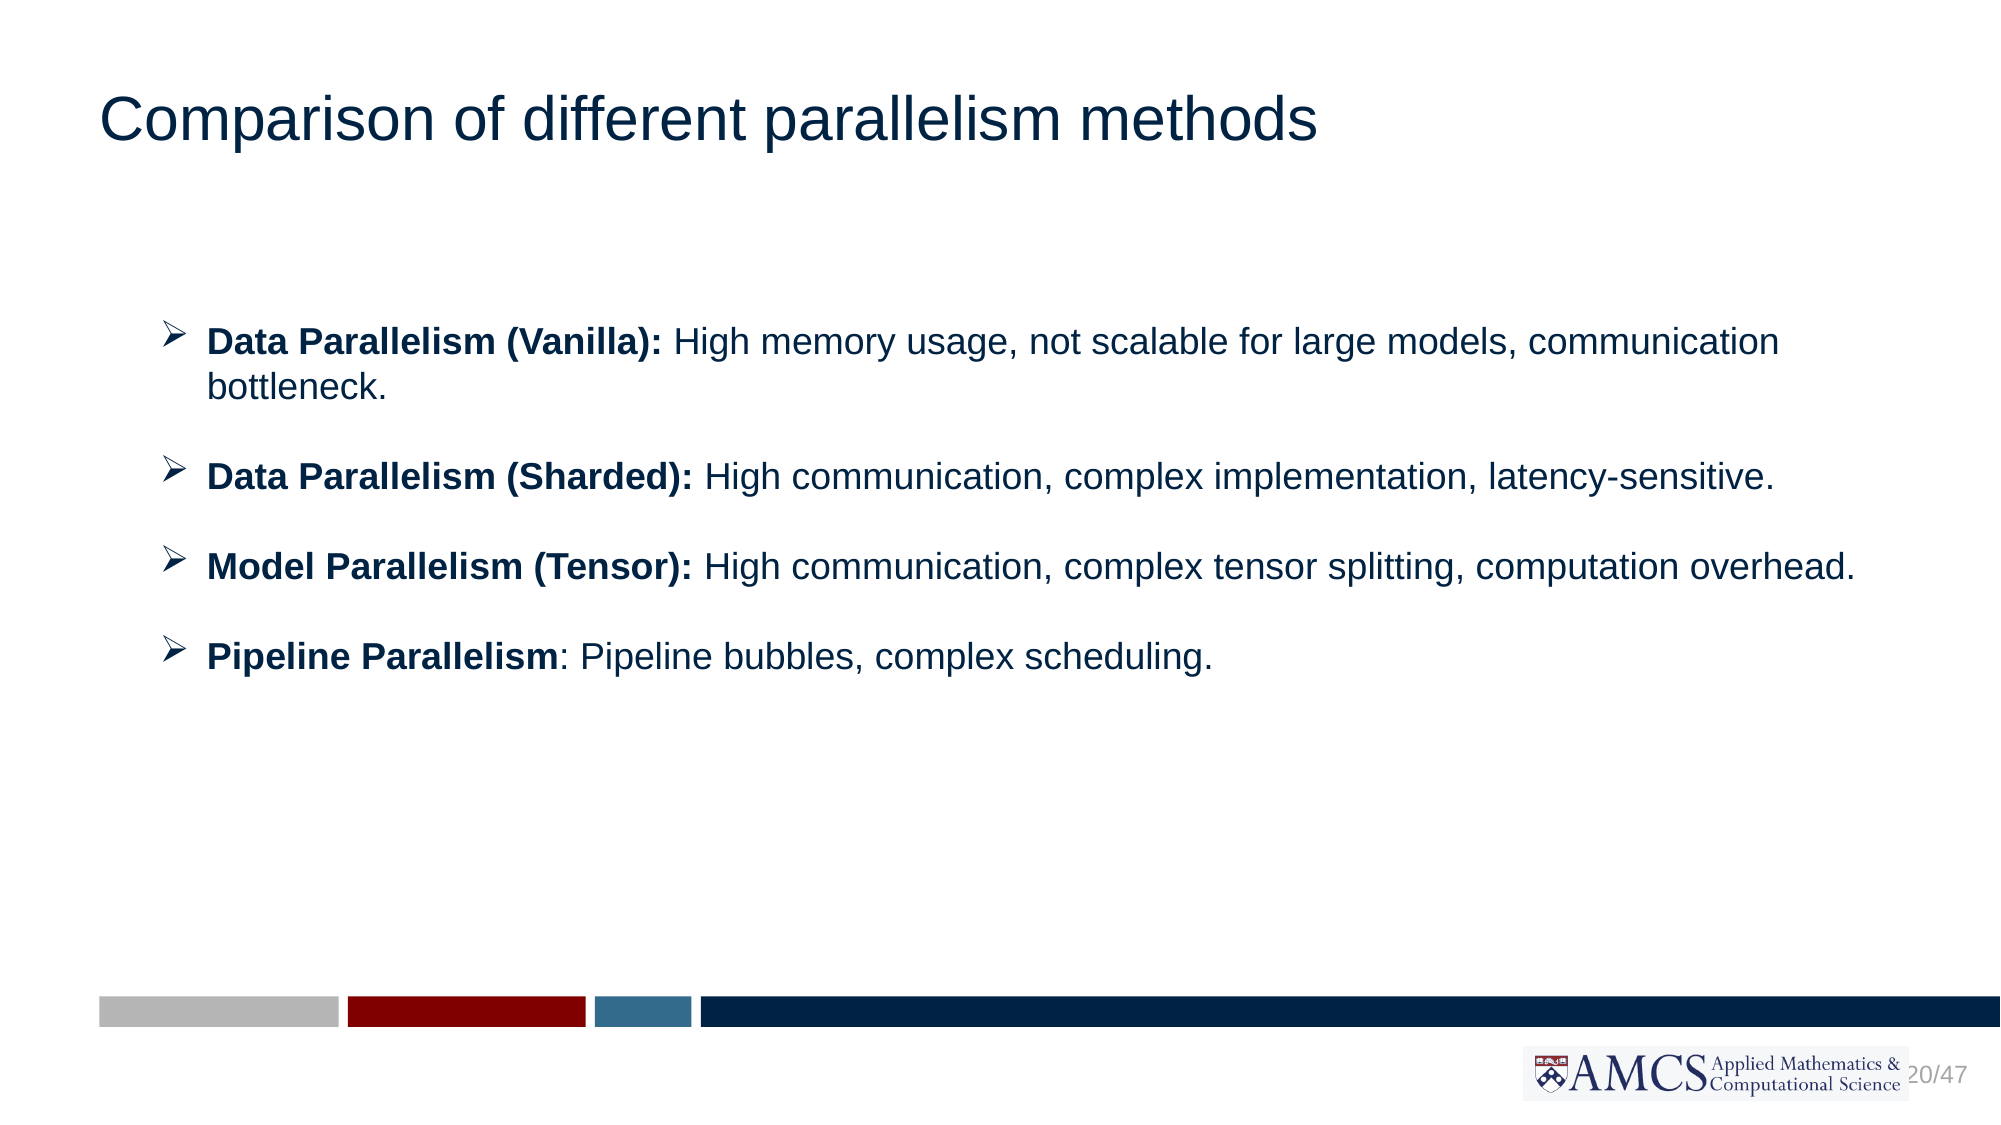

# Comparison of different parallelism methods
Data Parallelism (Vanilla): High memory usage, not scalable for large models, communication bottleneck.

Data Parallelism (Sharded): High communication, complex implementation, latency-sensitive.

Model Parallelism (Tensor): High communication, complex tensor splitting, computation overhead.

Pipeline Parallelism: Pipeline bubbles, complex scheduling.